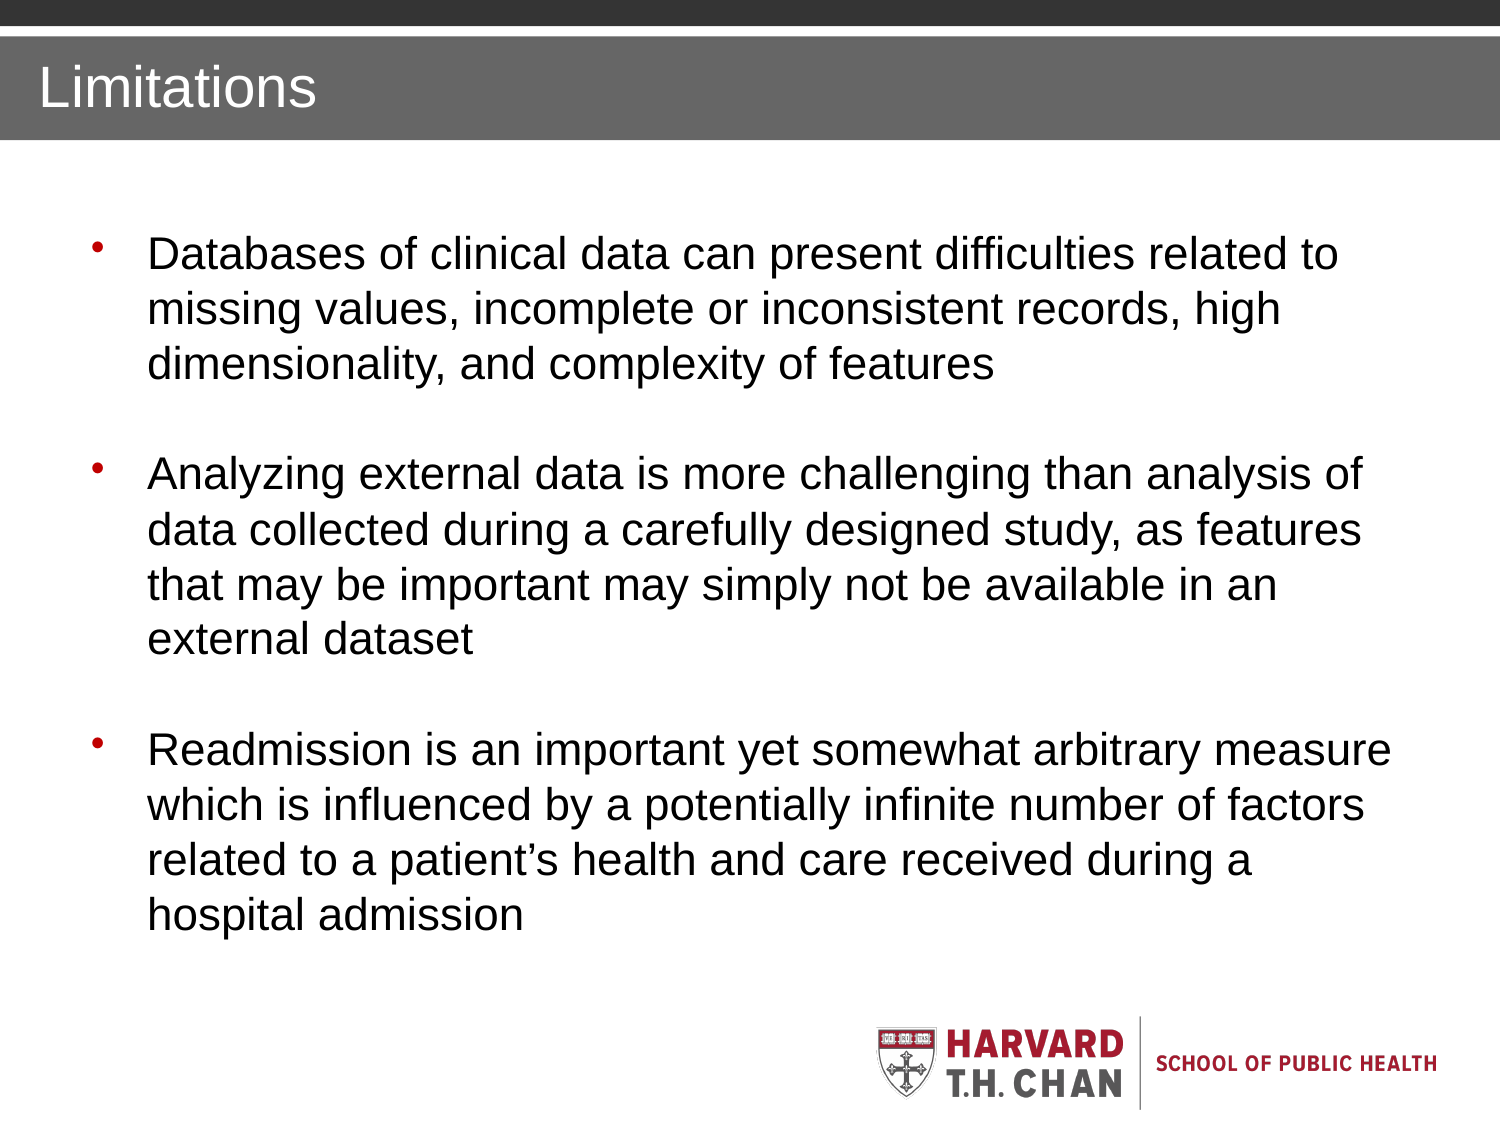

Limitations
Databases of clinical data can present difficulties related to missing values, incomplete or inconsistent records, high dimensionality, and complexity of features
Analyzing external data is more challenging than analysis of data collected during a carefully designed study, as features that may be important may simply not be available in an external dataset
Readmission is an important yet somewhat arbitrary measure which is influenced by a potentially infinite number of factors related to a patient’s health and care received during a hospital admission